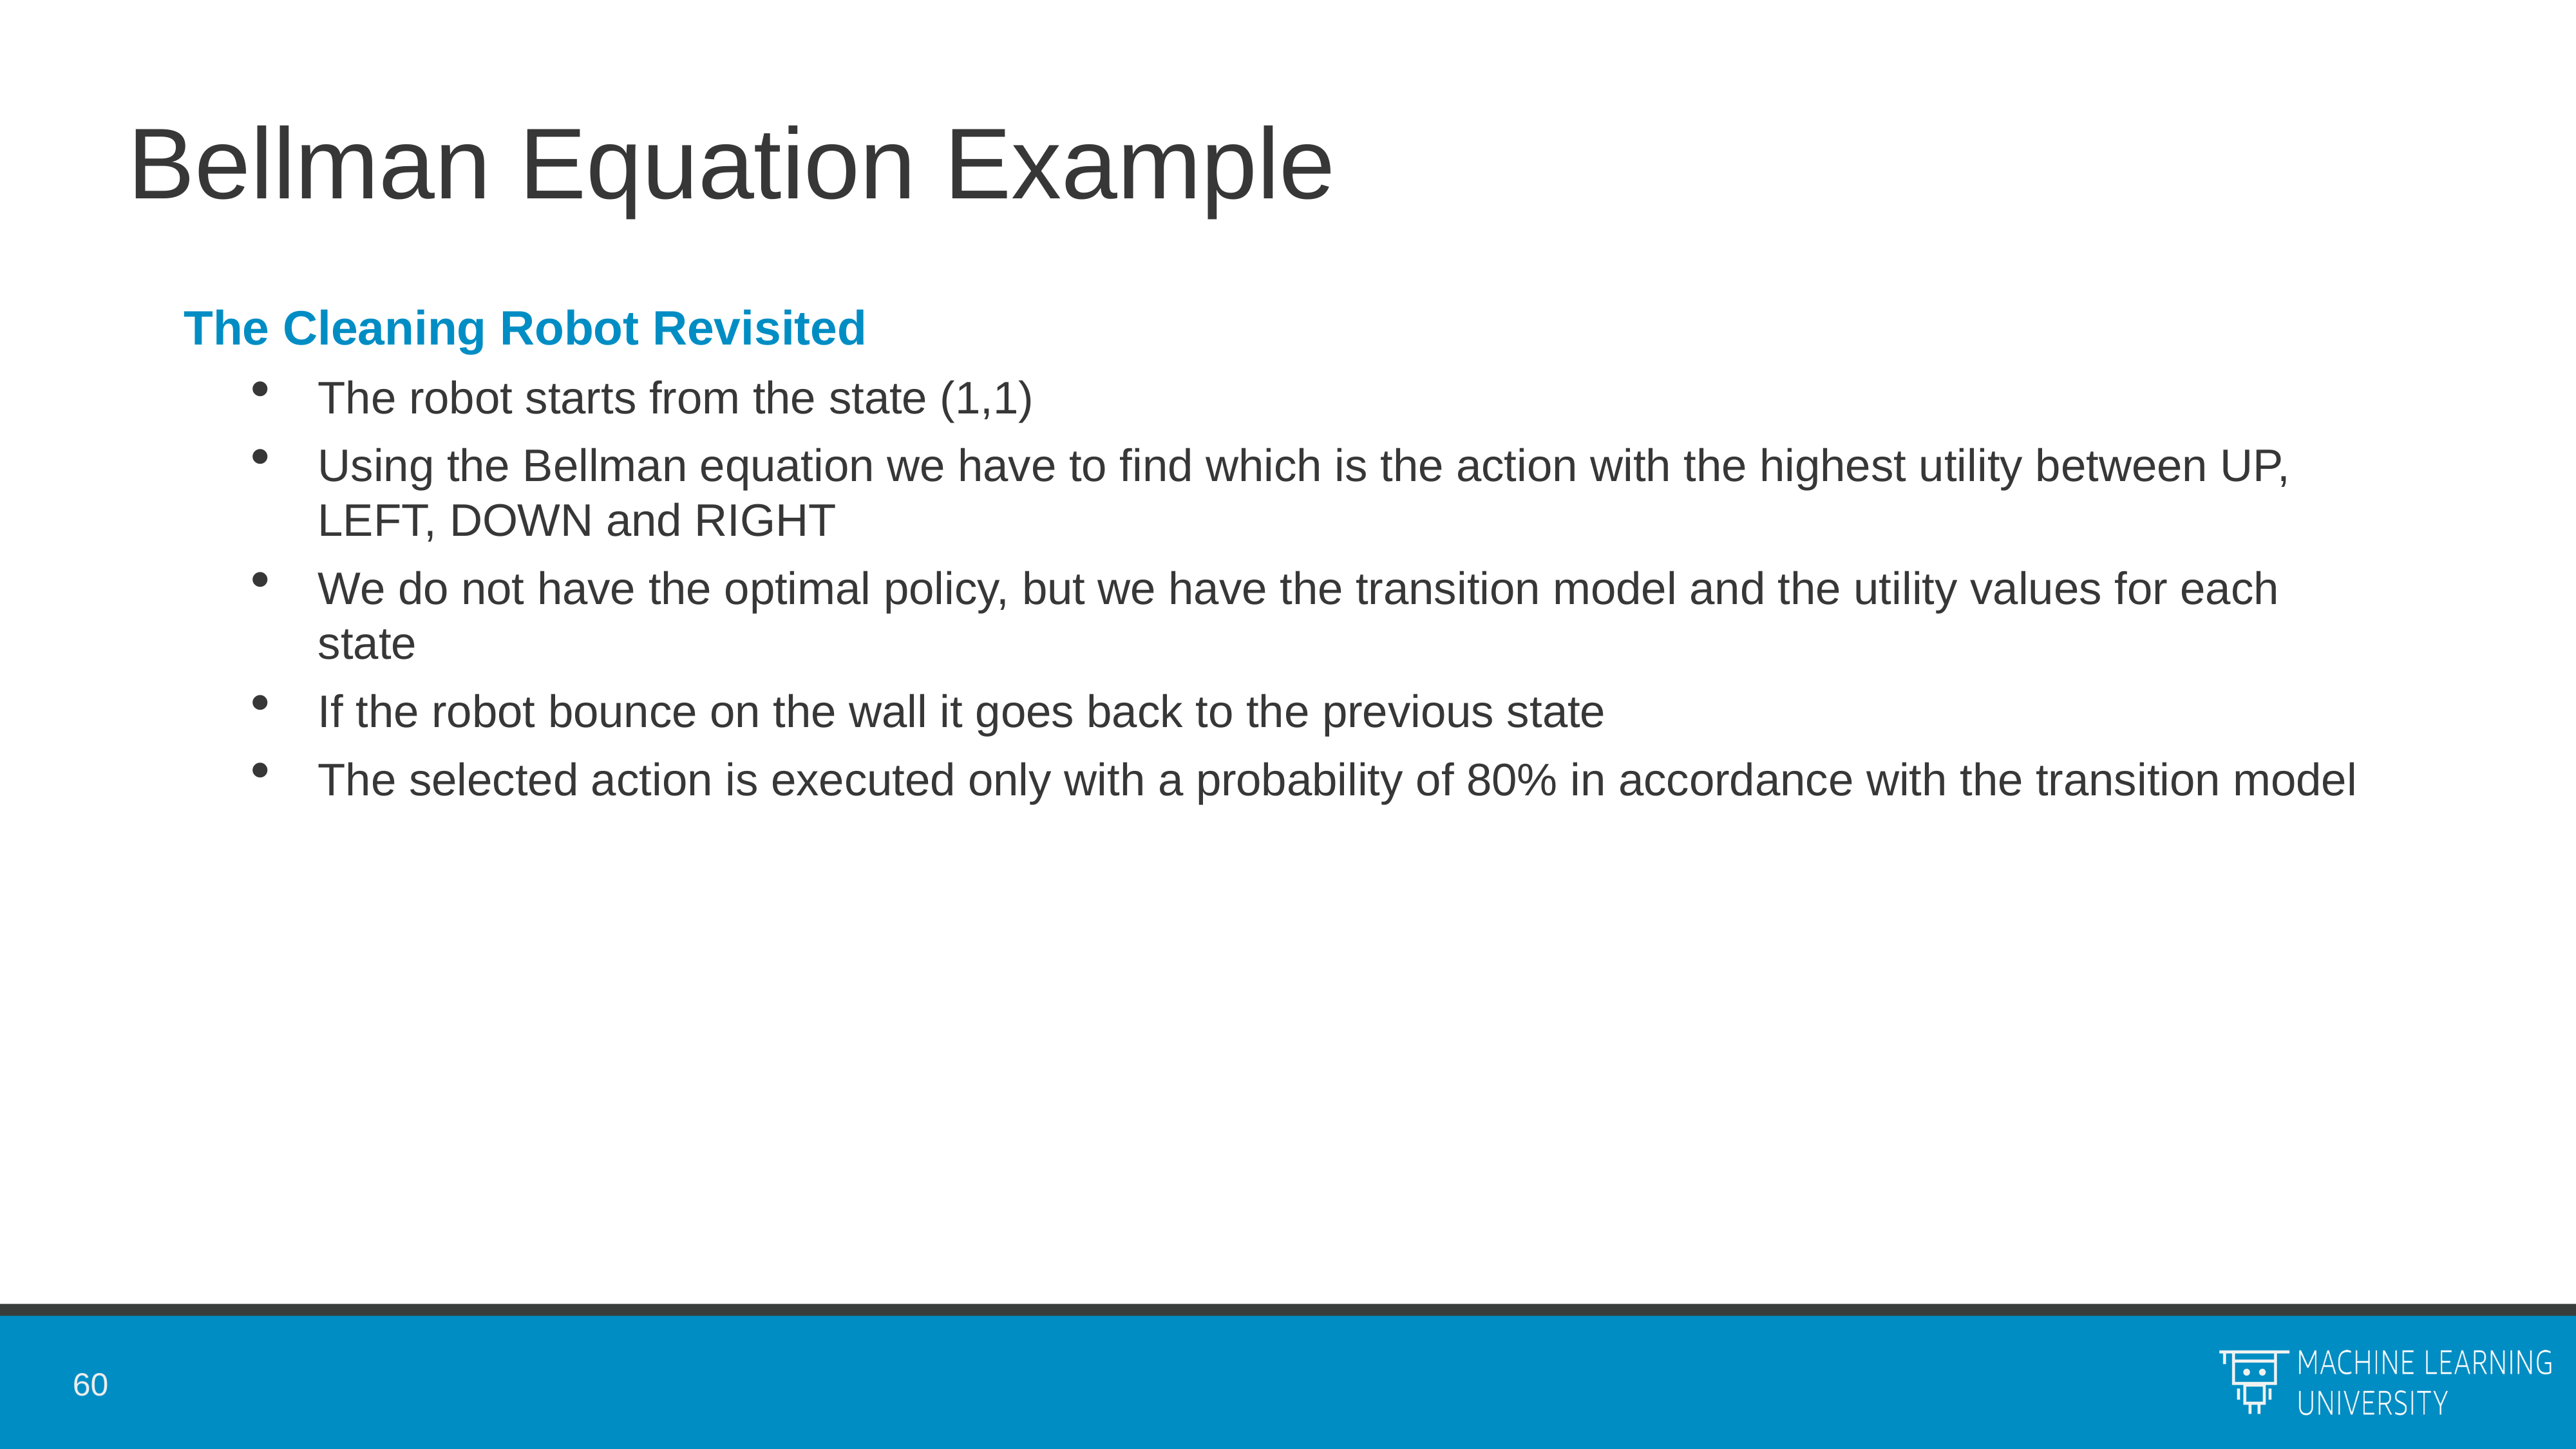

# Bellman Equation Example
The Cleaning Robot Revisited
The robot starts from the state (1,1)
Using the Bellman equation we have to find which is the action with the highest utility between UP, LEFT, DOWN and RIGHT
We do not have the optimal policy, but we have the transition model and the utility values for each state
If the robot bounce on the wall it goes back to the previous state
The selected action is executed only with a probability of 80% in accordance with the transition model
60